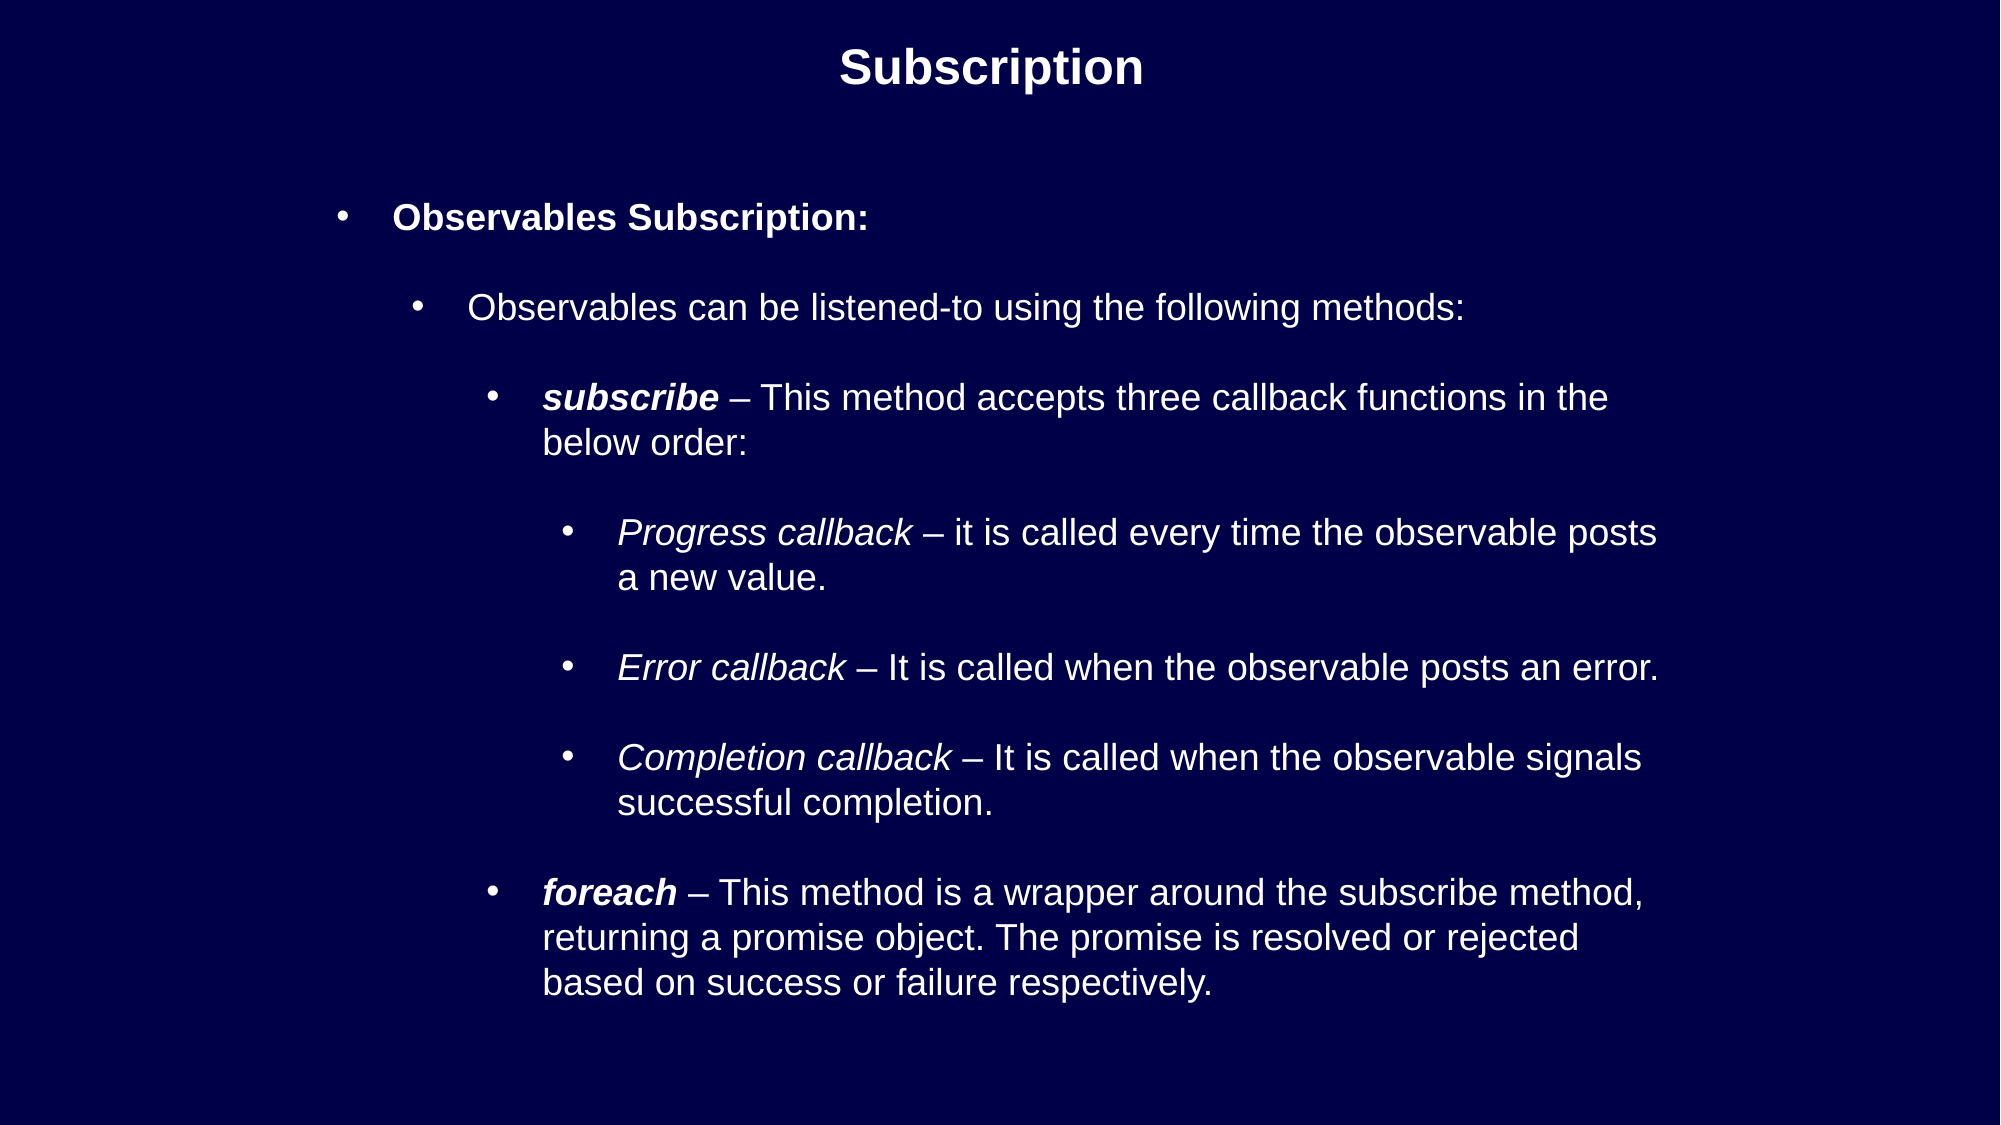

# Subscription
Observables Subscription:

Observables can be listened-to using the following methods:

subscribe – This method accepts three callback functions in the below order:

Progress callback – it is called every time the observable posts a new value.

Error callback – It is called when the observable posts an error.

Completion callback – It is called when the observable signals successful completion.

foreach – This method is a wrapper around the subscribe method, returning a promise object. The promise is resolved or rejected based on success or failure respectively.
8
© Cognizant 2020